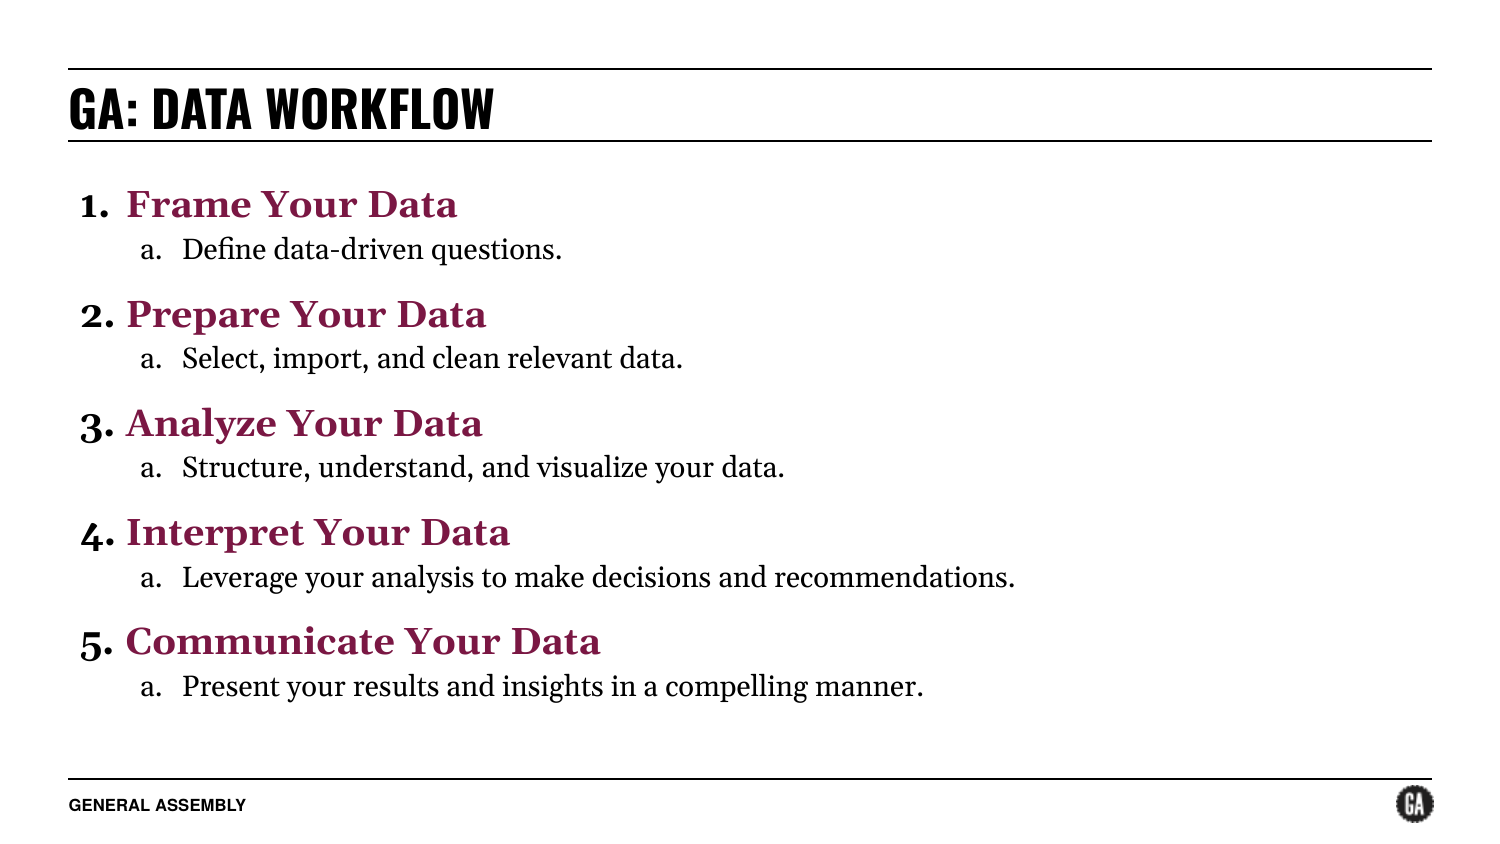

# GA: DATA WORKFLOW
Frame Your Data
Define data-driven questions.
Prepare Your Data
Select, import, and clean relevant data.
Analyze Your Data
Structure, understand, and visualize your data.
Interpret Your Data
Leverage your analysis to make decisions and recommendations.
Communicate Your Data
Present your results and insights in a compelling manner.